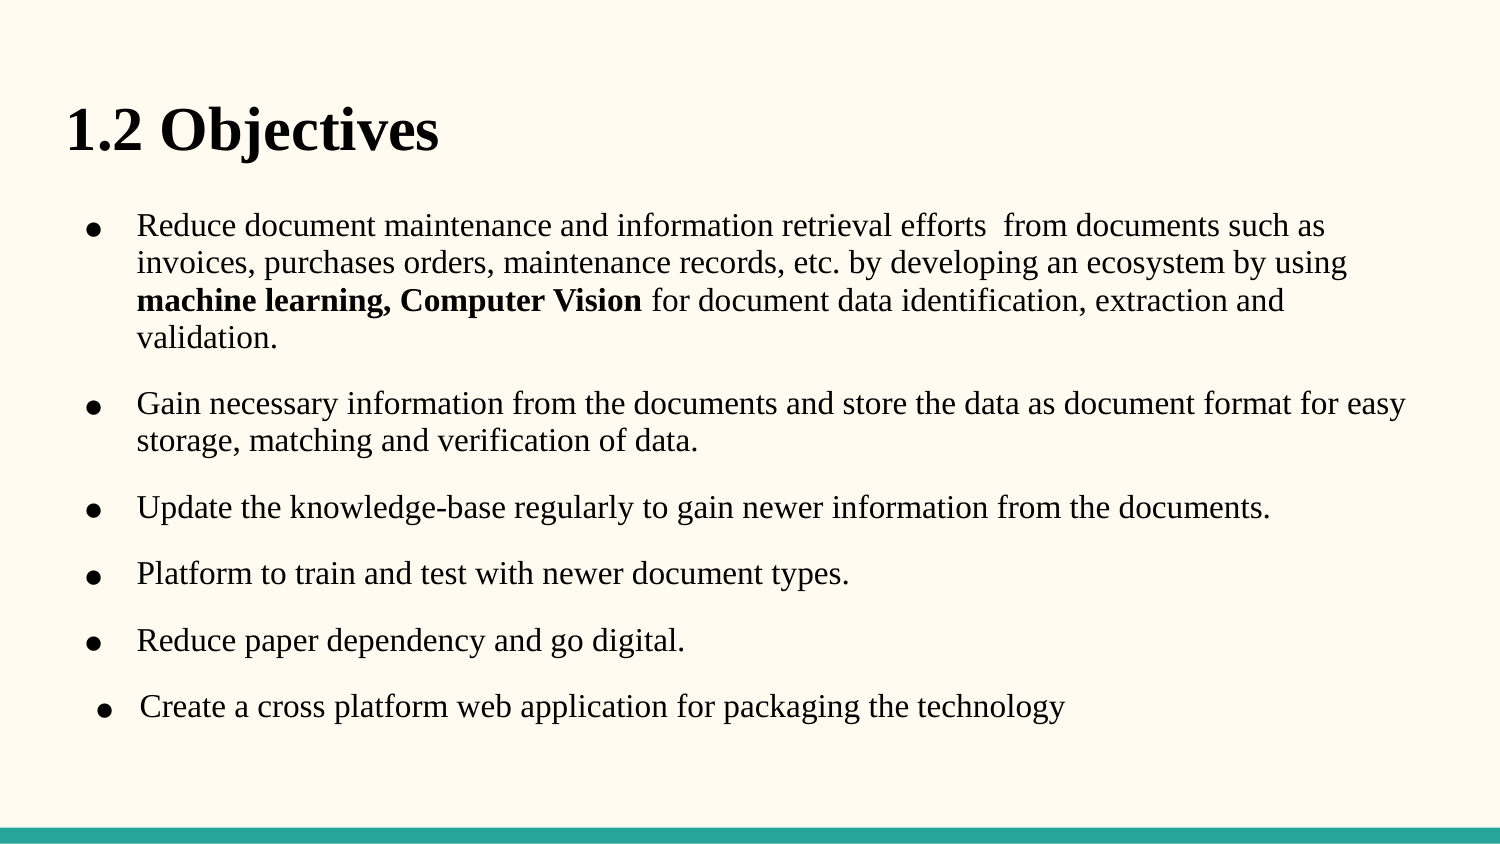

1.2 Objectives
Reduce document maintenance and information retrieval efforts  from documents such as invoices, purchases orders, maintenance records, etc. by developing an ecosystem by using machine learning, Computer Vision for document data identification, extraction and validation.
Gain necessary information from the documents and store the data as document format for easy storage, matching and verification of data.
Update the knowledge-base regularly to gain newer information from the documents.
Platform to train and test with newer document types.
Reduce paper dependency and go digital.
Create a cross platform web application for packaging the technology